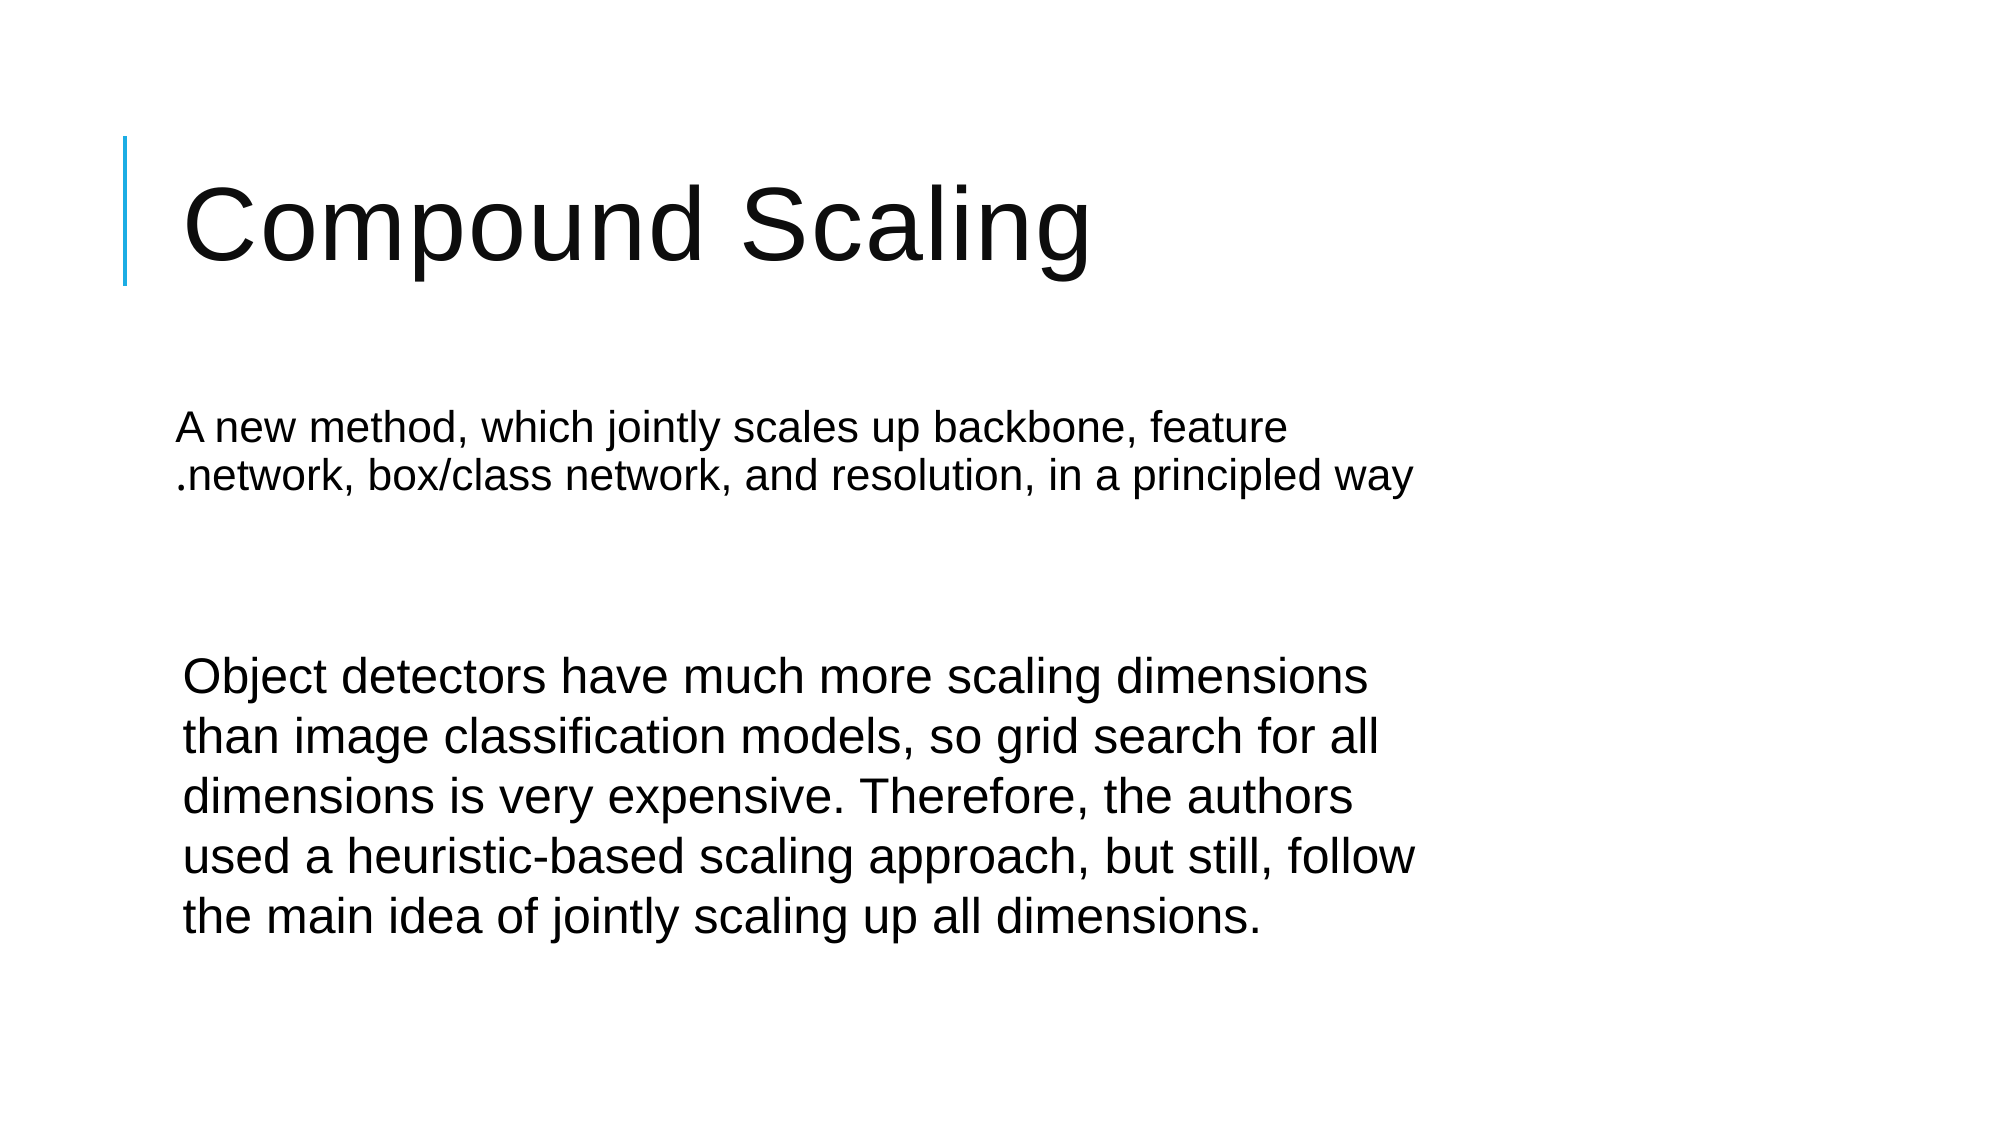

# Compound Scaling
A new method, which jointly scales up backbone, feature network, box/class network, and resolution, in a principled way.
Object detectors have much more scaling dimensions than image classification models, so grid search for all dimensions is very expensive. Therefore, the authors used a heuristic-based scaling approach, but still, follow the main idea of jointly scaling up all dimensions.